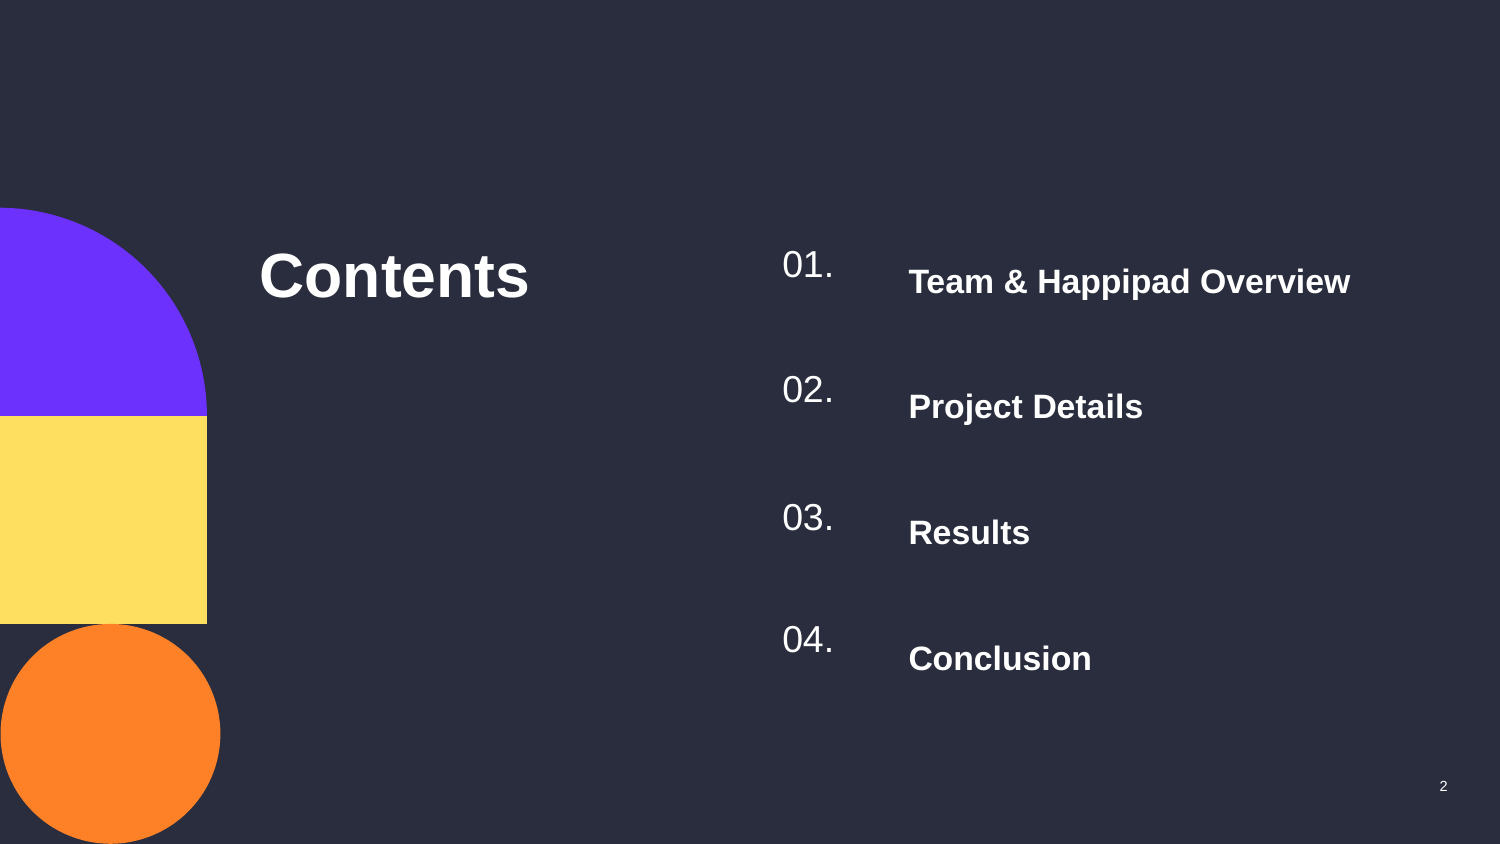

Team & Happipad Overview
01.
# Contents
Project Details
02.
Results
03.
04.
Conclusion